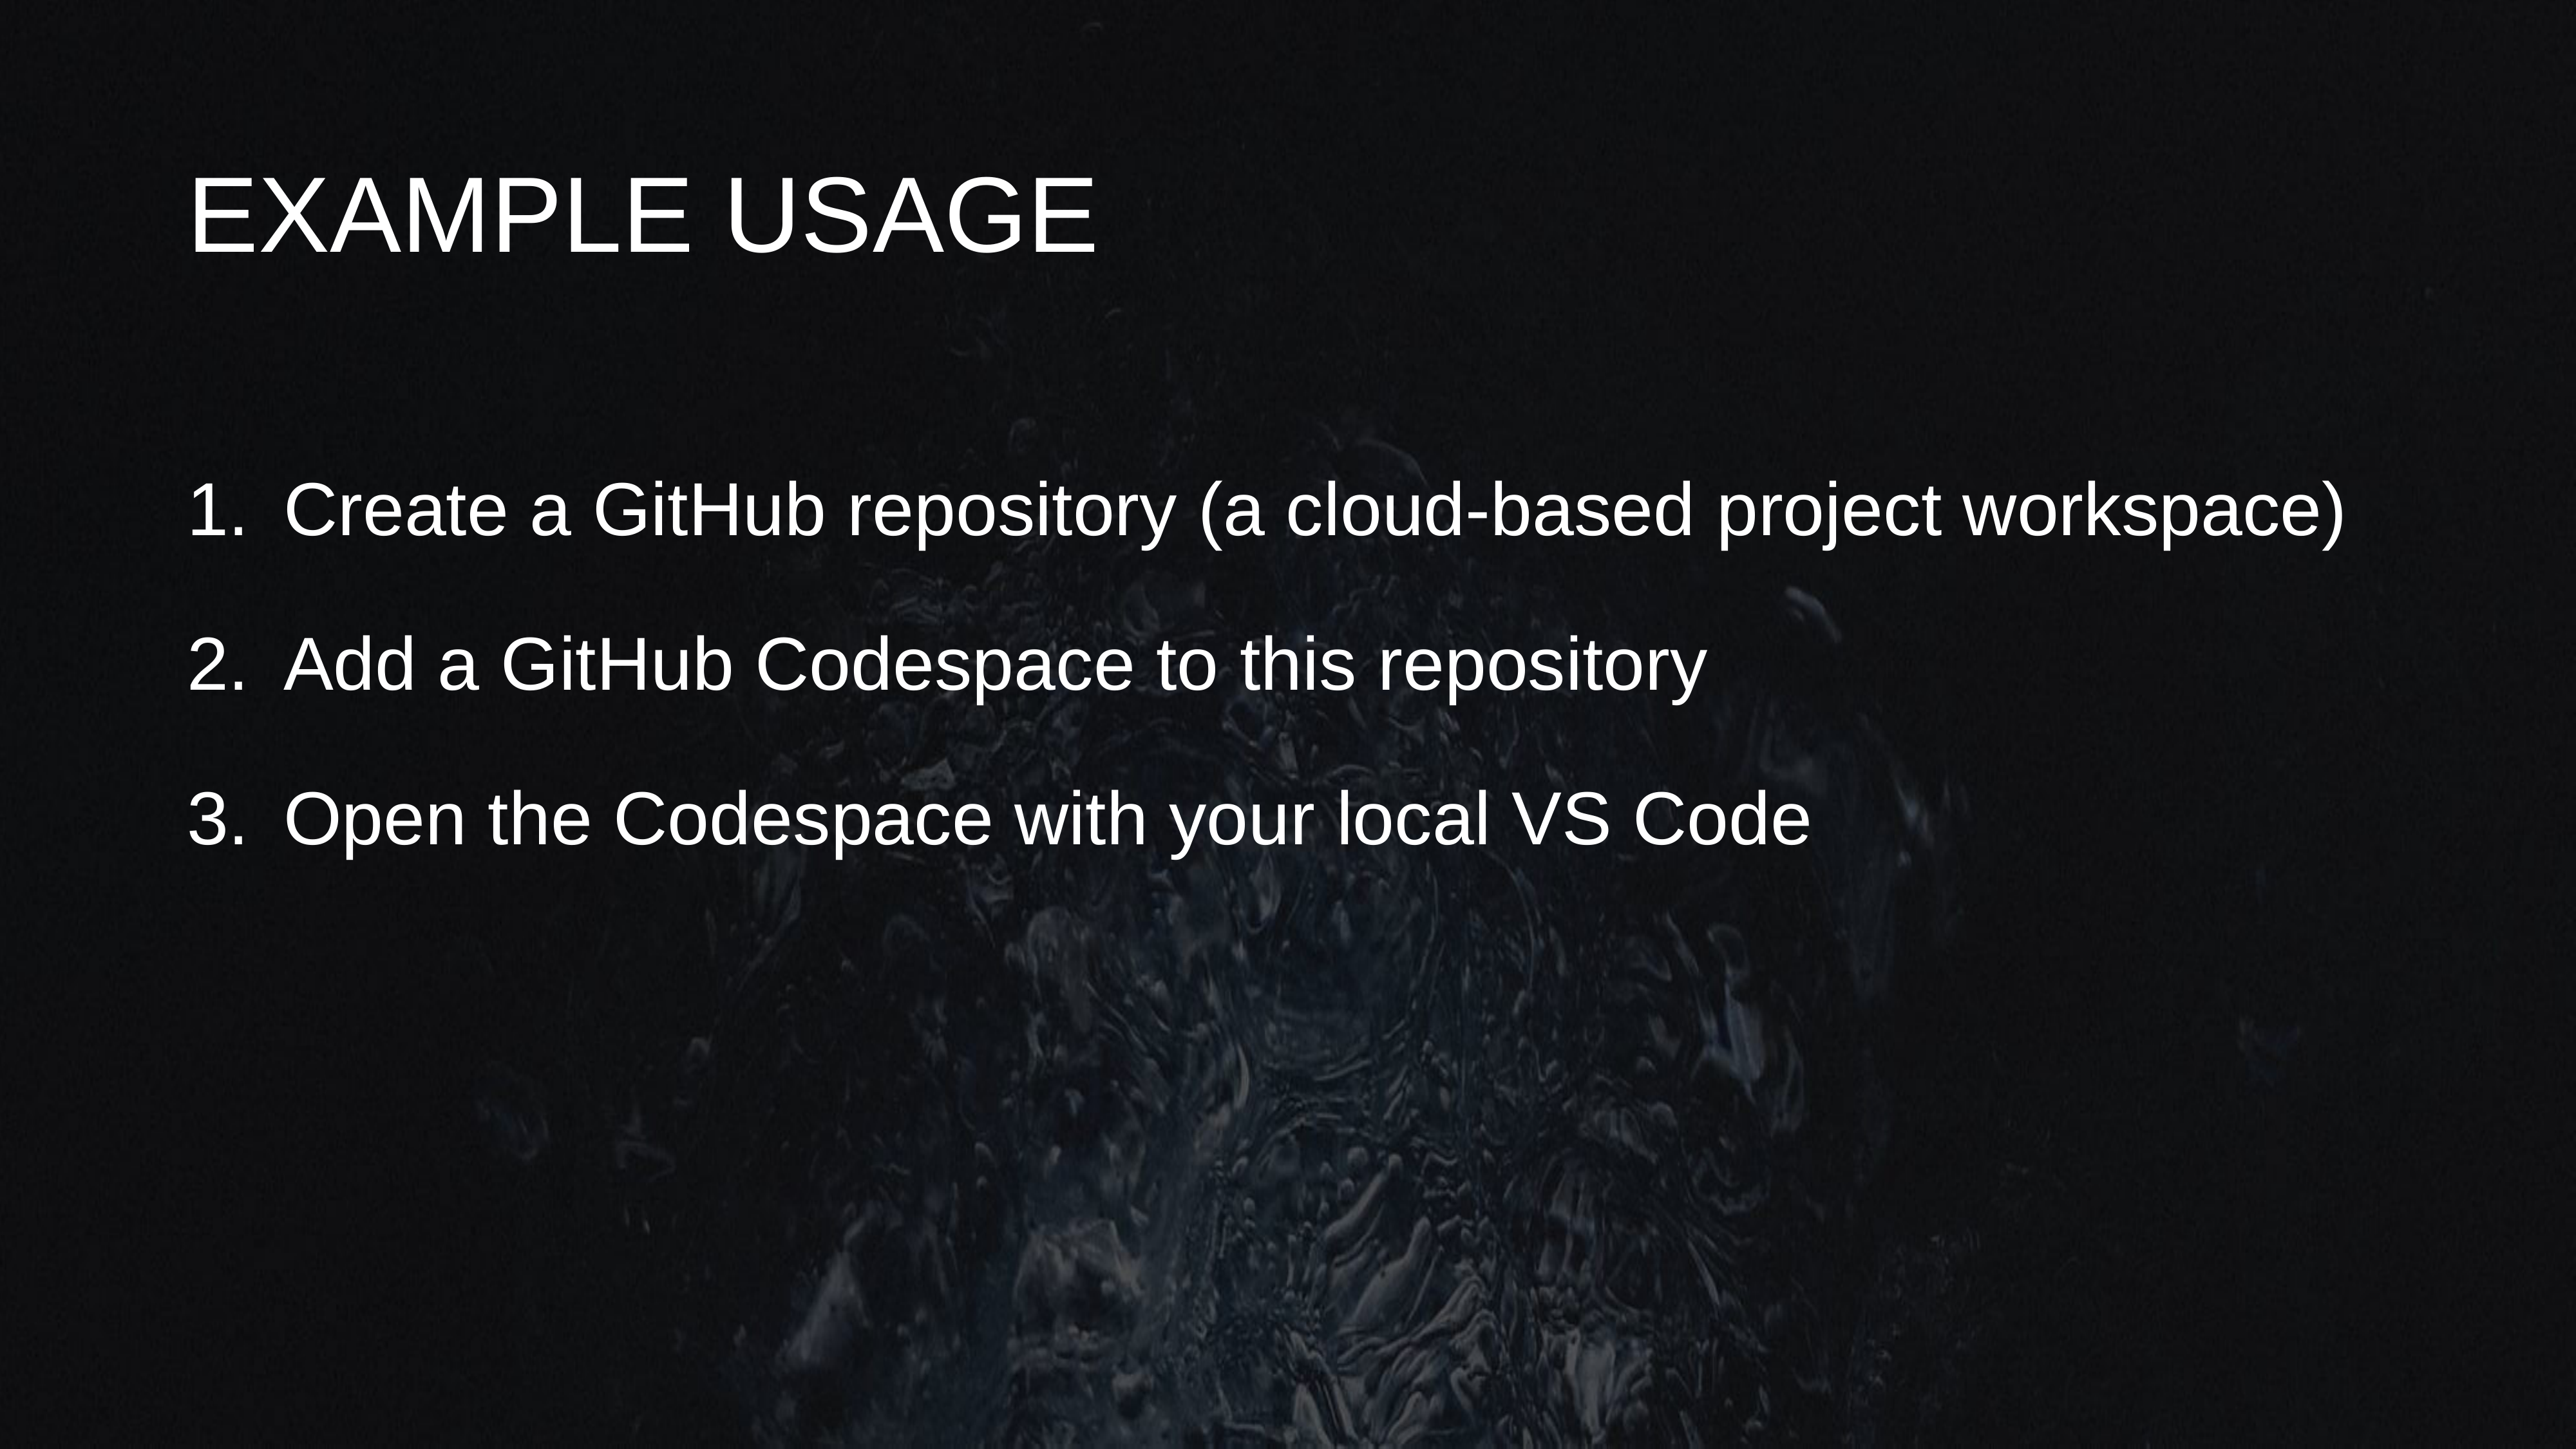

# Example Usage
Create a GitHub repository (a cloud-based project workspace)
Add a GitHub Codespace to this repository
Open the Codespace with your local VS Code